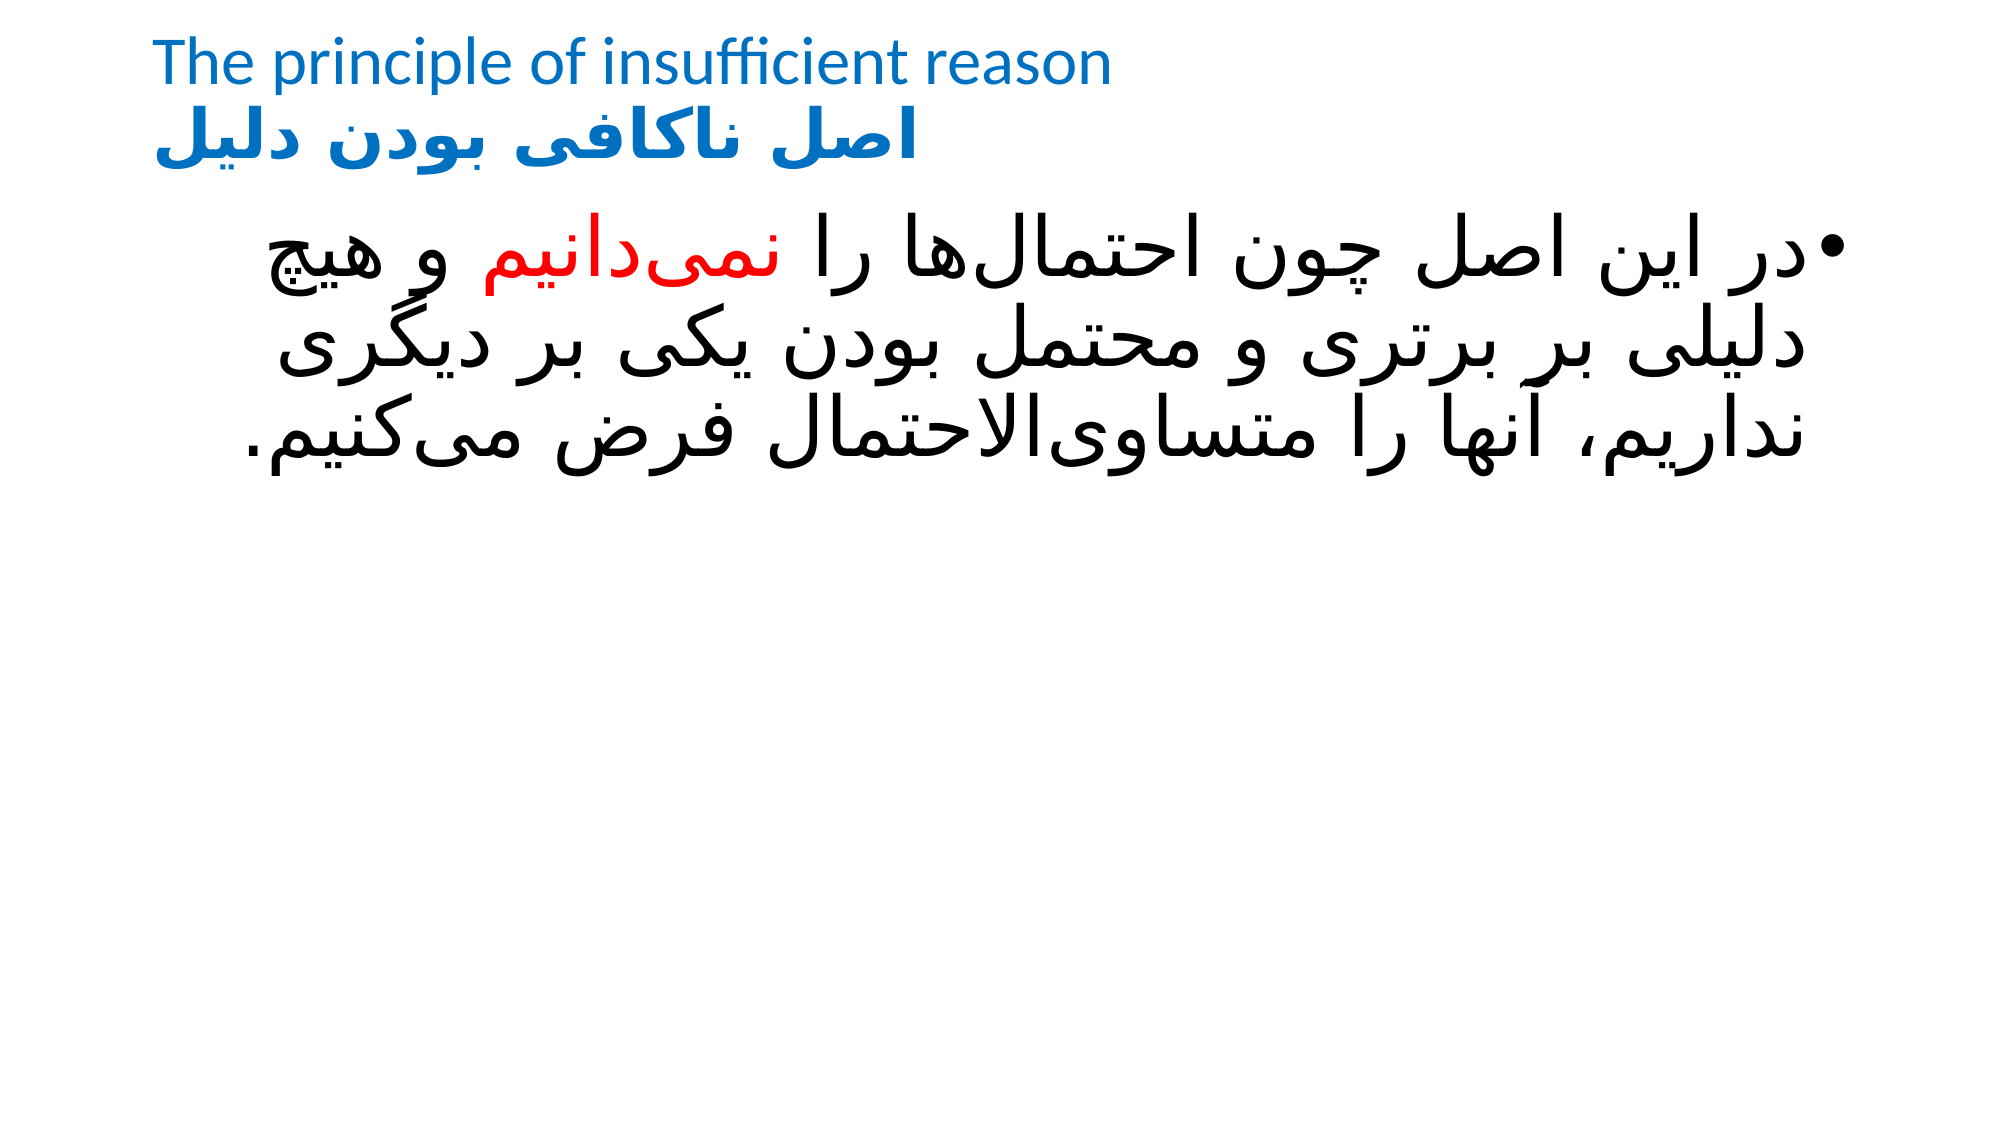

# The principle of insufficient reason اصل ناکافی بودن دلیل
در این اصل چون احتمال‌ها را نمی‌دانیم و هیچ دلیلی بر برتری و محتمل بودن یکی بر دیگری نداریم، آنها را متساوی‌الاحتمال فرض می‌کنیم.